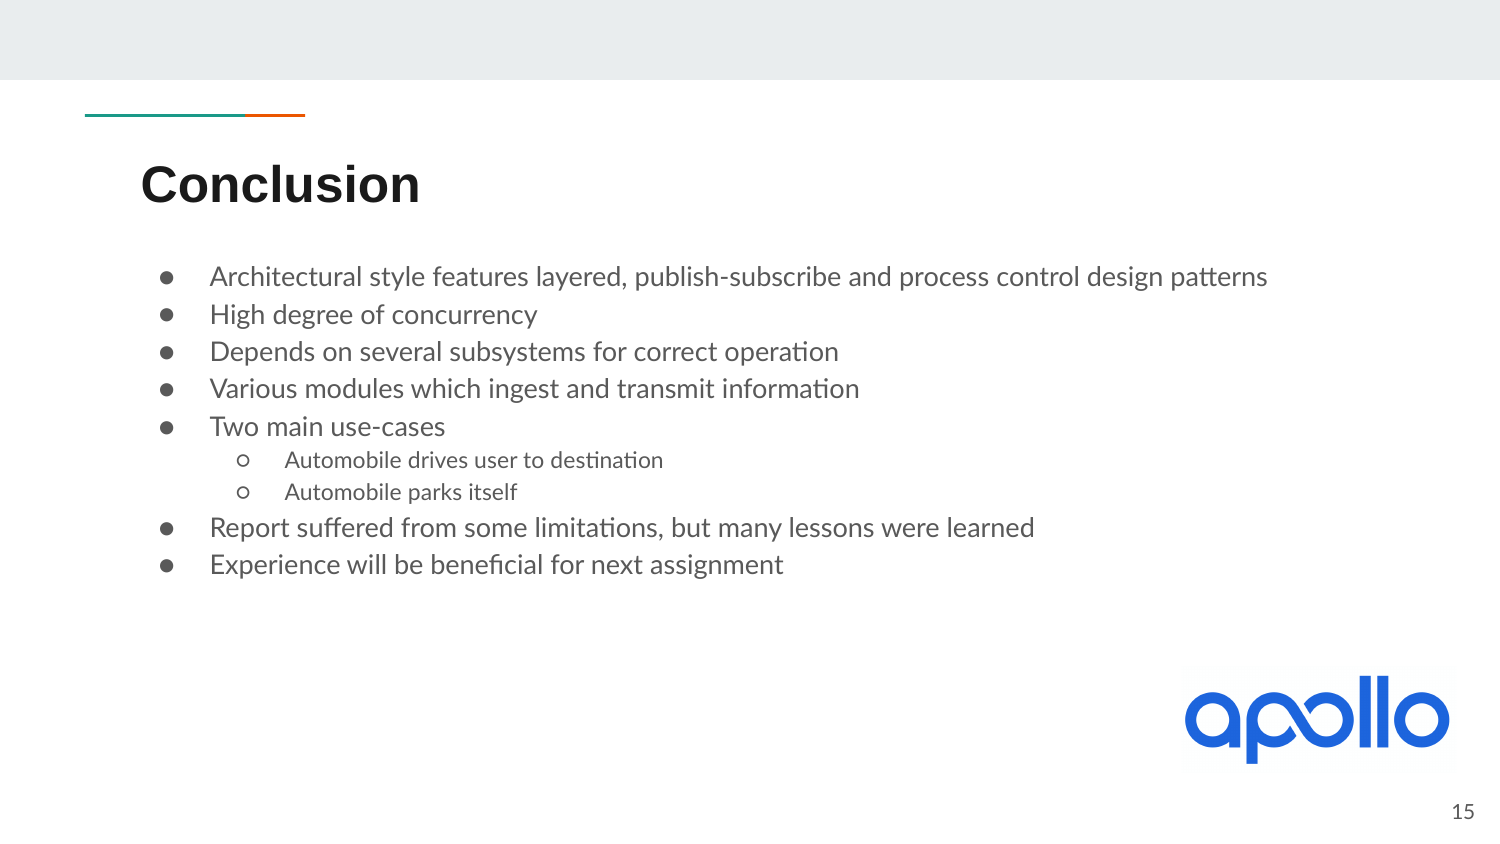

# Conclusion
Architectural style features layered, publish-subscribe and process control design patterns
High degree of concurrency
Depends on several subsystems for correct operation
Various modules which ingest and transmit information
Two main use-cases
Automobile drives user to destination
Automobile parks itself
Report suffered from some limitations, but many lessons were learned
Experience will be beneficial for next assignment
15